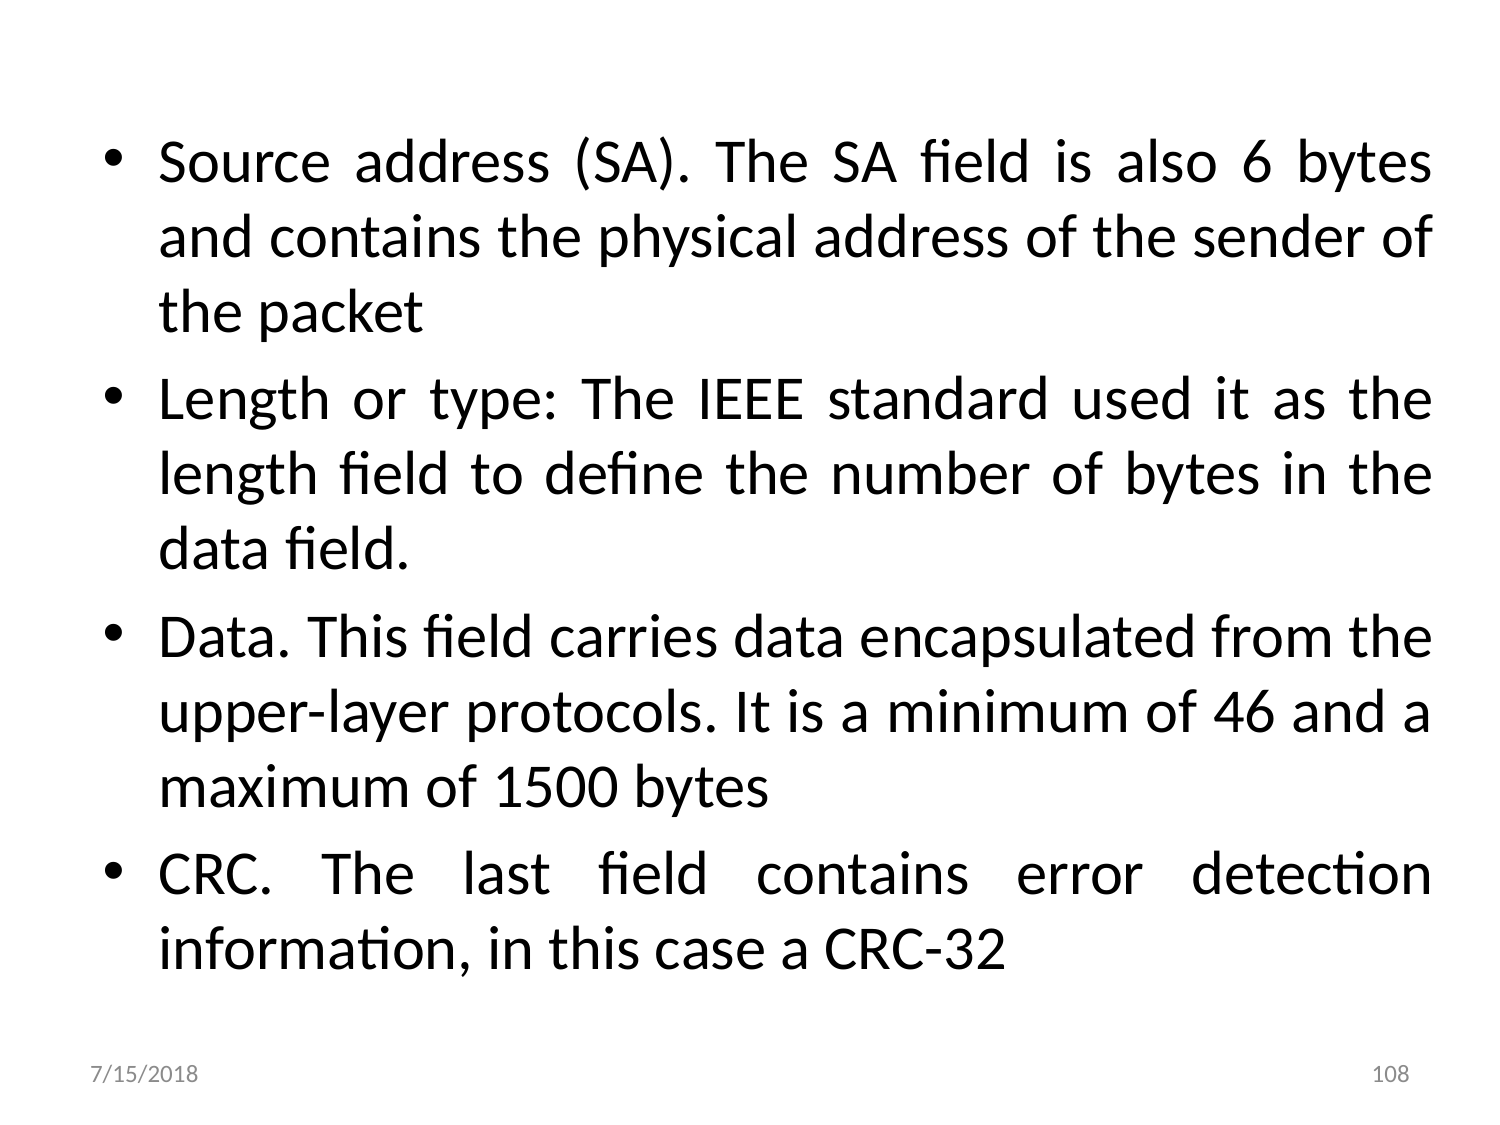

Source address (SA). The SA field is also 6 bytes and contains the physical address of the sender of the packet
Length or type: The IEEE standard used it as the length field to define the number of bytes in the data field.
Data. This field carries data encapsulated from the upper-layer protocols. It is a minimum of 46 and a maximum of 1500 bytes
CRC. The last field contains error detection information, in this case a CRC-32

7/15/2018
108